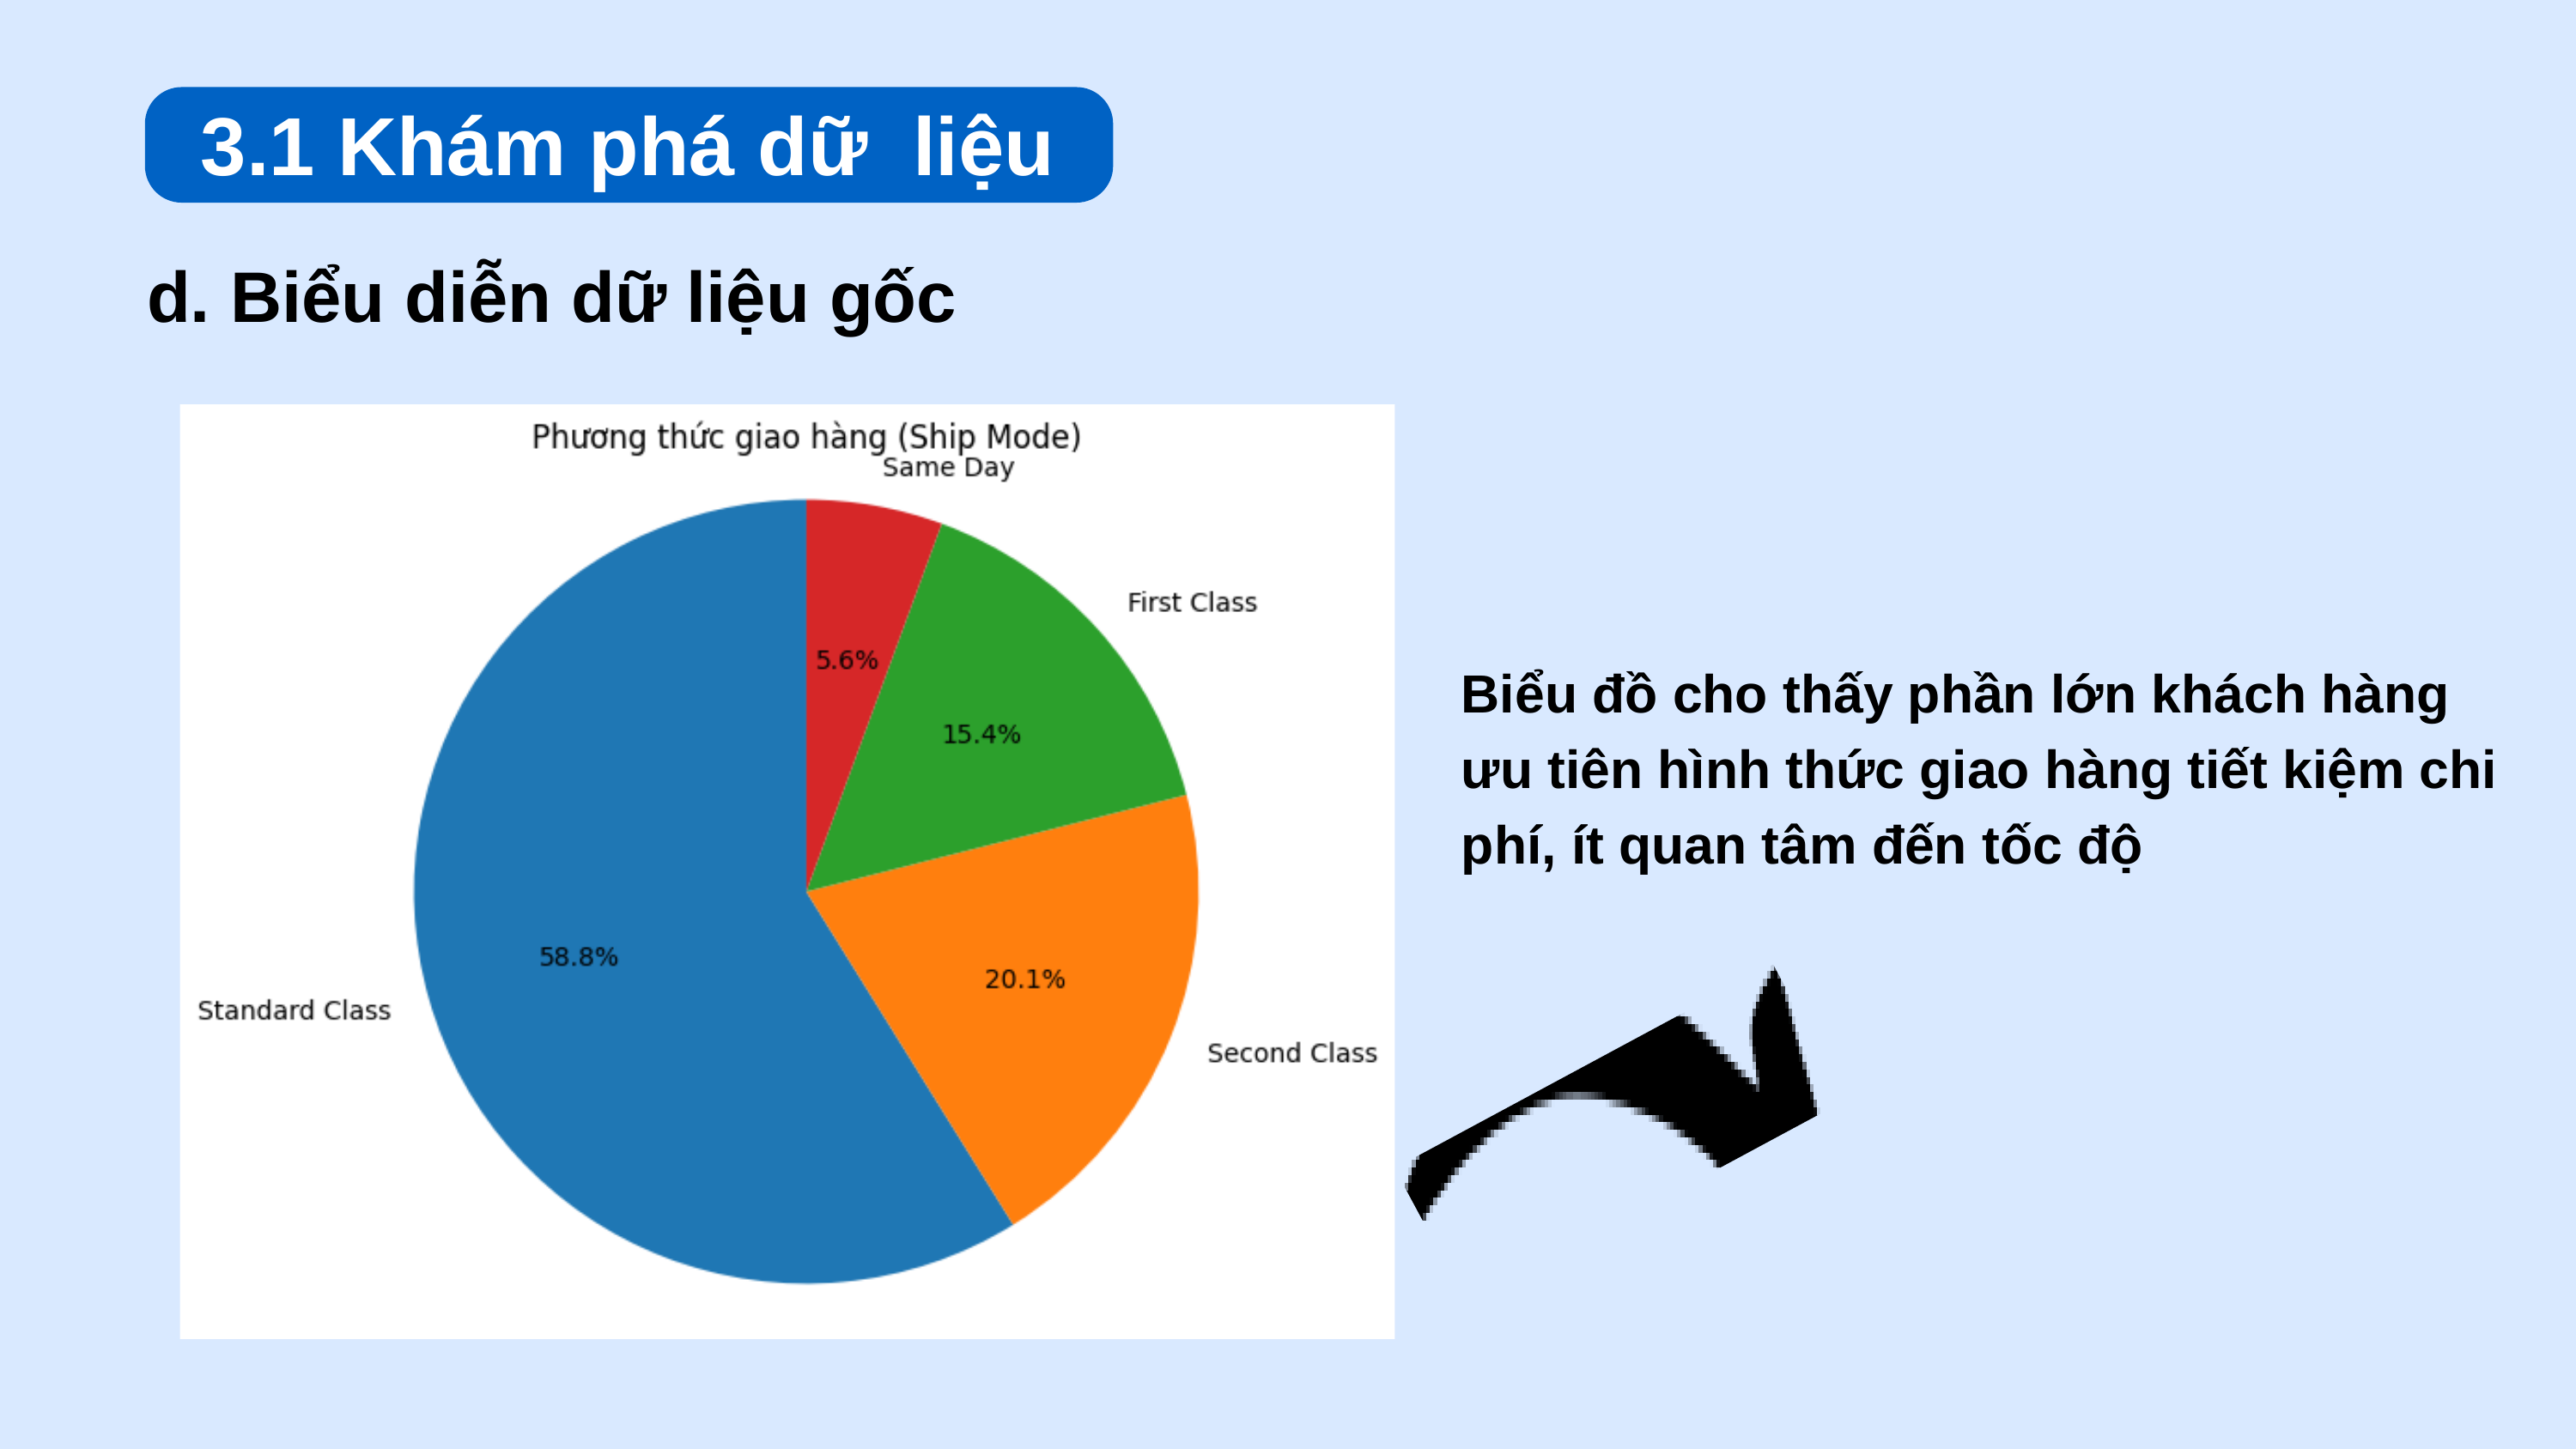

3.1 Khám phá dữ  liệu
d. Biểu diễn dữ liệu gốc

Biểu đồ cho thấy phần lớn khách hàng ưu tiên hình thức giao hàng tiết kiệm chi phí, ít quan tâm đến tốc độ